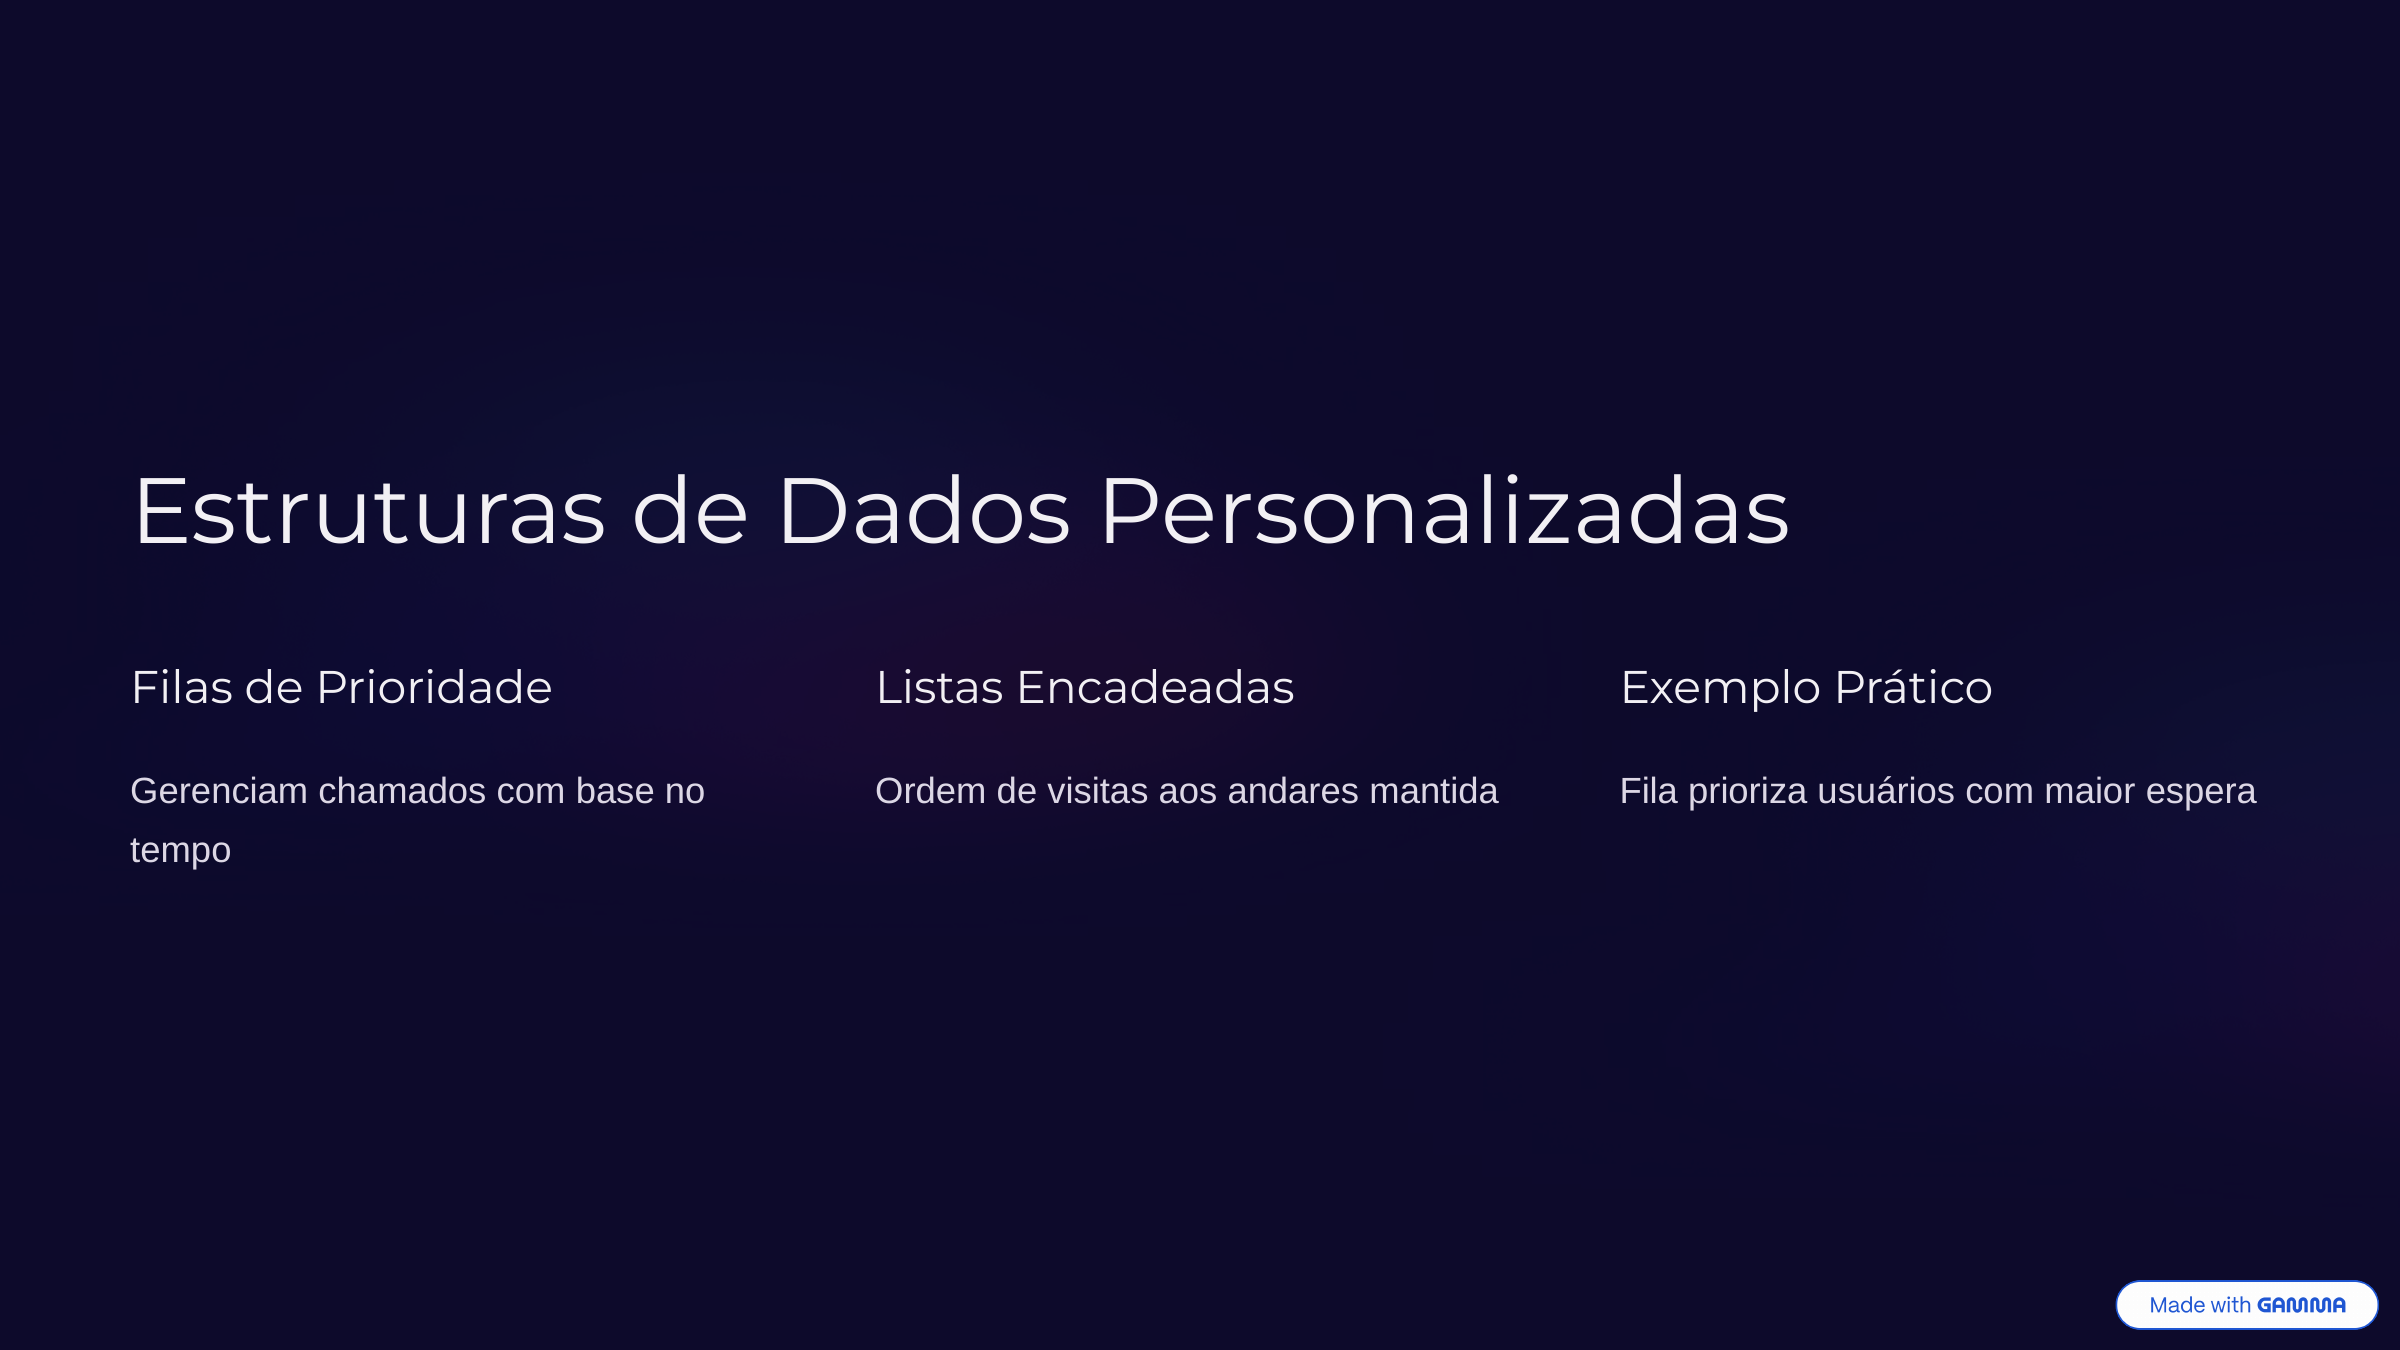

Estruturas de Dados Personalizadas
Filas de Prioridade
Listas Encadeadas
Exemplo Prático
Gerenciam chamados com base no tempo
Ordem de visitas aos andares mantida
Fila prioriza usuários com maior espera